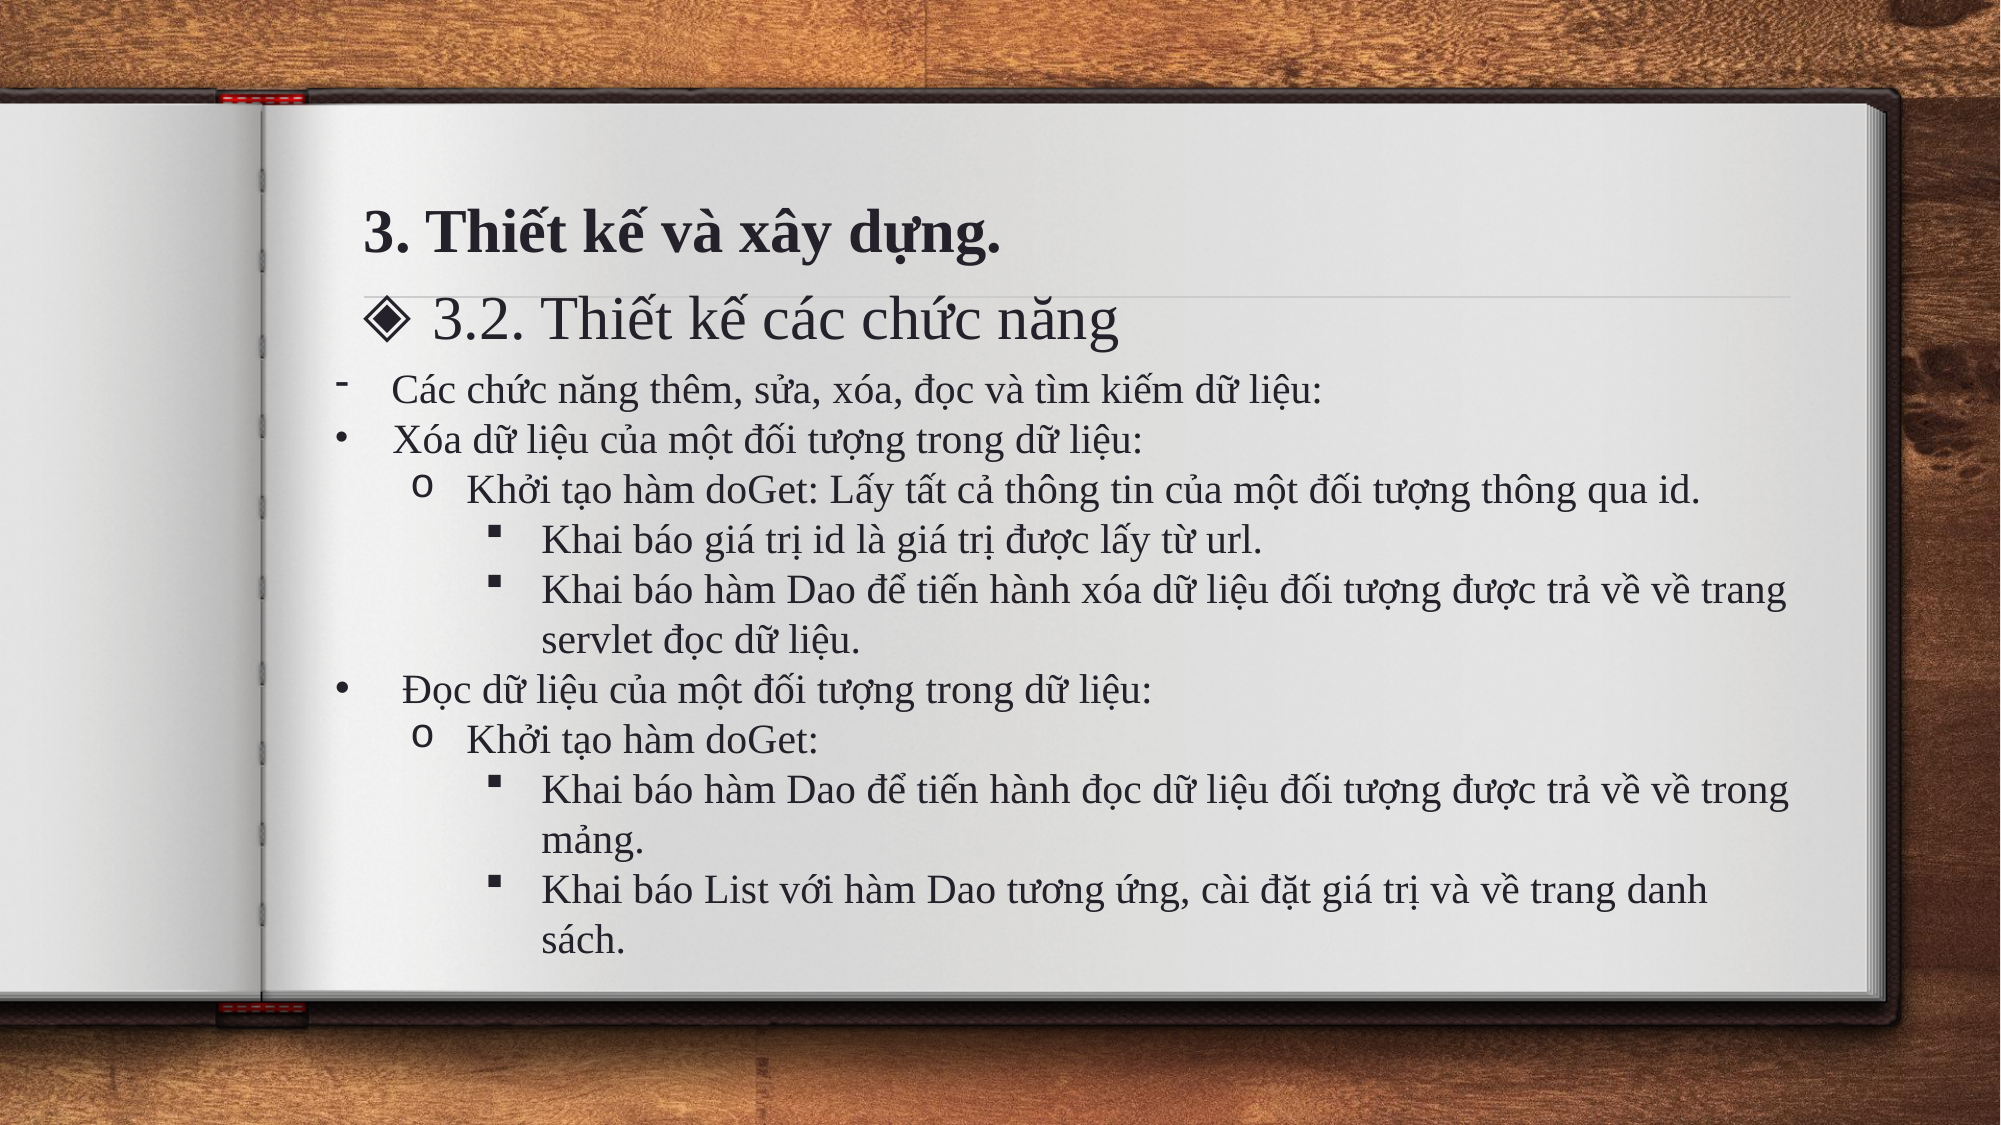

3. Thiết kế và xây dựng.
3.2. Thiết kế các chức năng
Các chức năng thêm, sửa, xóa, đọc và tìm kiếm dữ liệu:
 Xóa dữ liệu của một đối tượng trong dữ liệu:
Khởi tạo hàm doGet: Lấy tất cả thông tin của một đối tượng thông qua id.
Khai báo giá trị id là giá trị được lấy từ url.
Khai báo hàm Dao để tiến hành xóa dữ liệu đối tượng được trả về về trang servlet đọc dữ liệu.
 Đọc dữ liệu của một đối tượng trong dữ liệu:
Khởi tạo hàm doGet:
Khai báo hàm Dao để tiến hành đọc dữ liệu đối tượng được trả về về trong mảng.
Khai báo List với hàm Dao tương ứng, cài đặt giá trị và về trang danh sách.